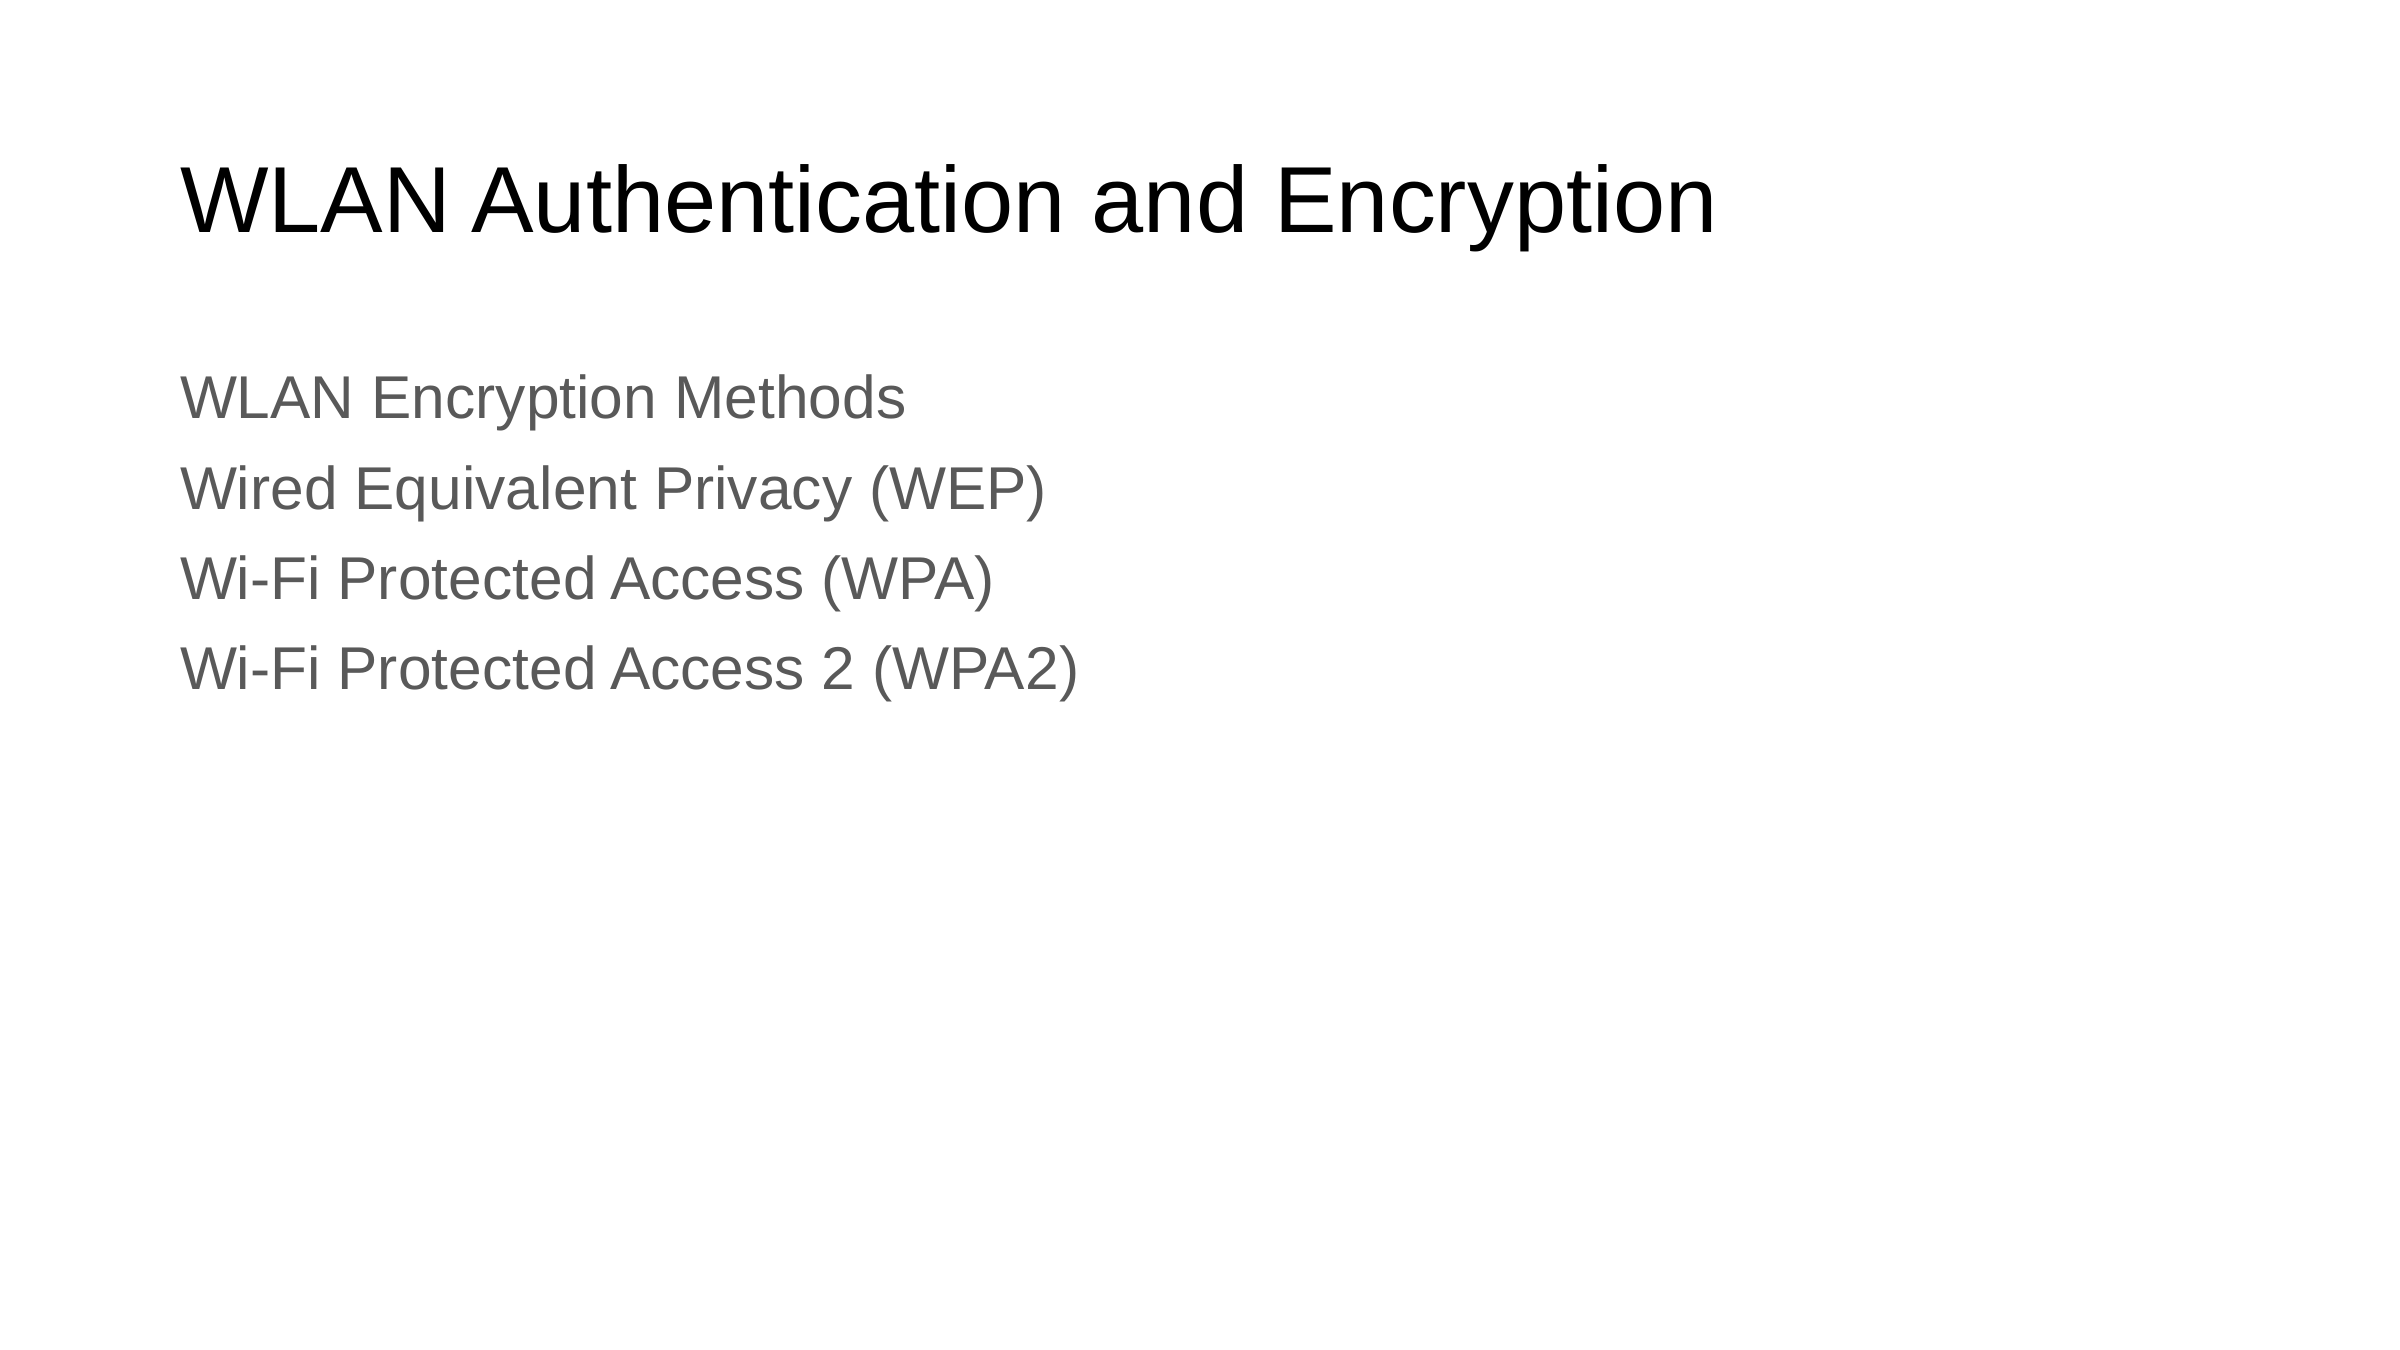

# WLAN Authentication and Encryption
WLAN Encryption Methods
Wired Equivalent Privacy (WEP)
Wi-Fi Protected Access (WPA)
Wi-Fi Protected Access 2 (WPA2)